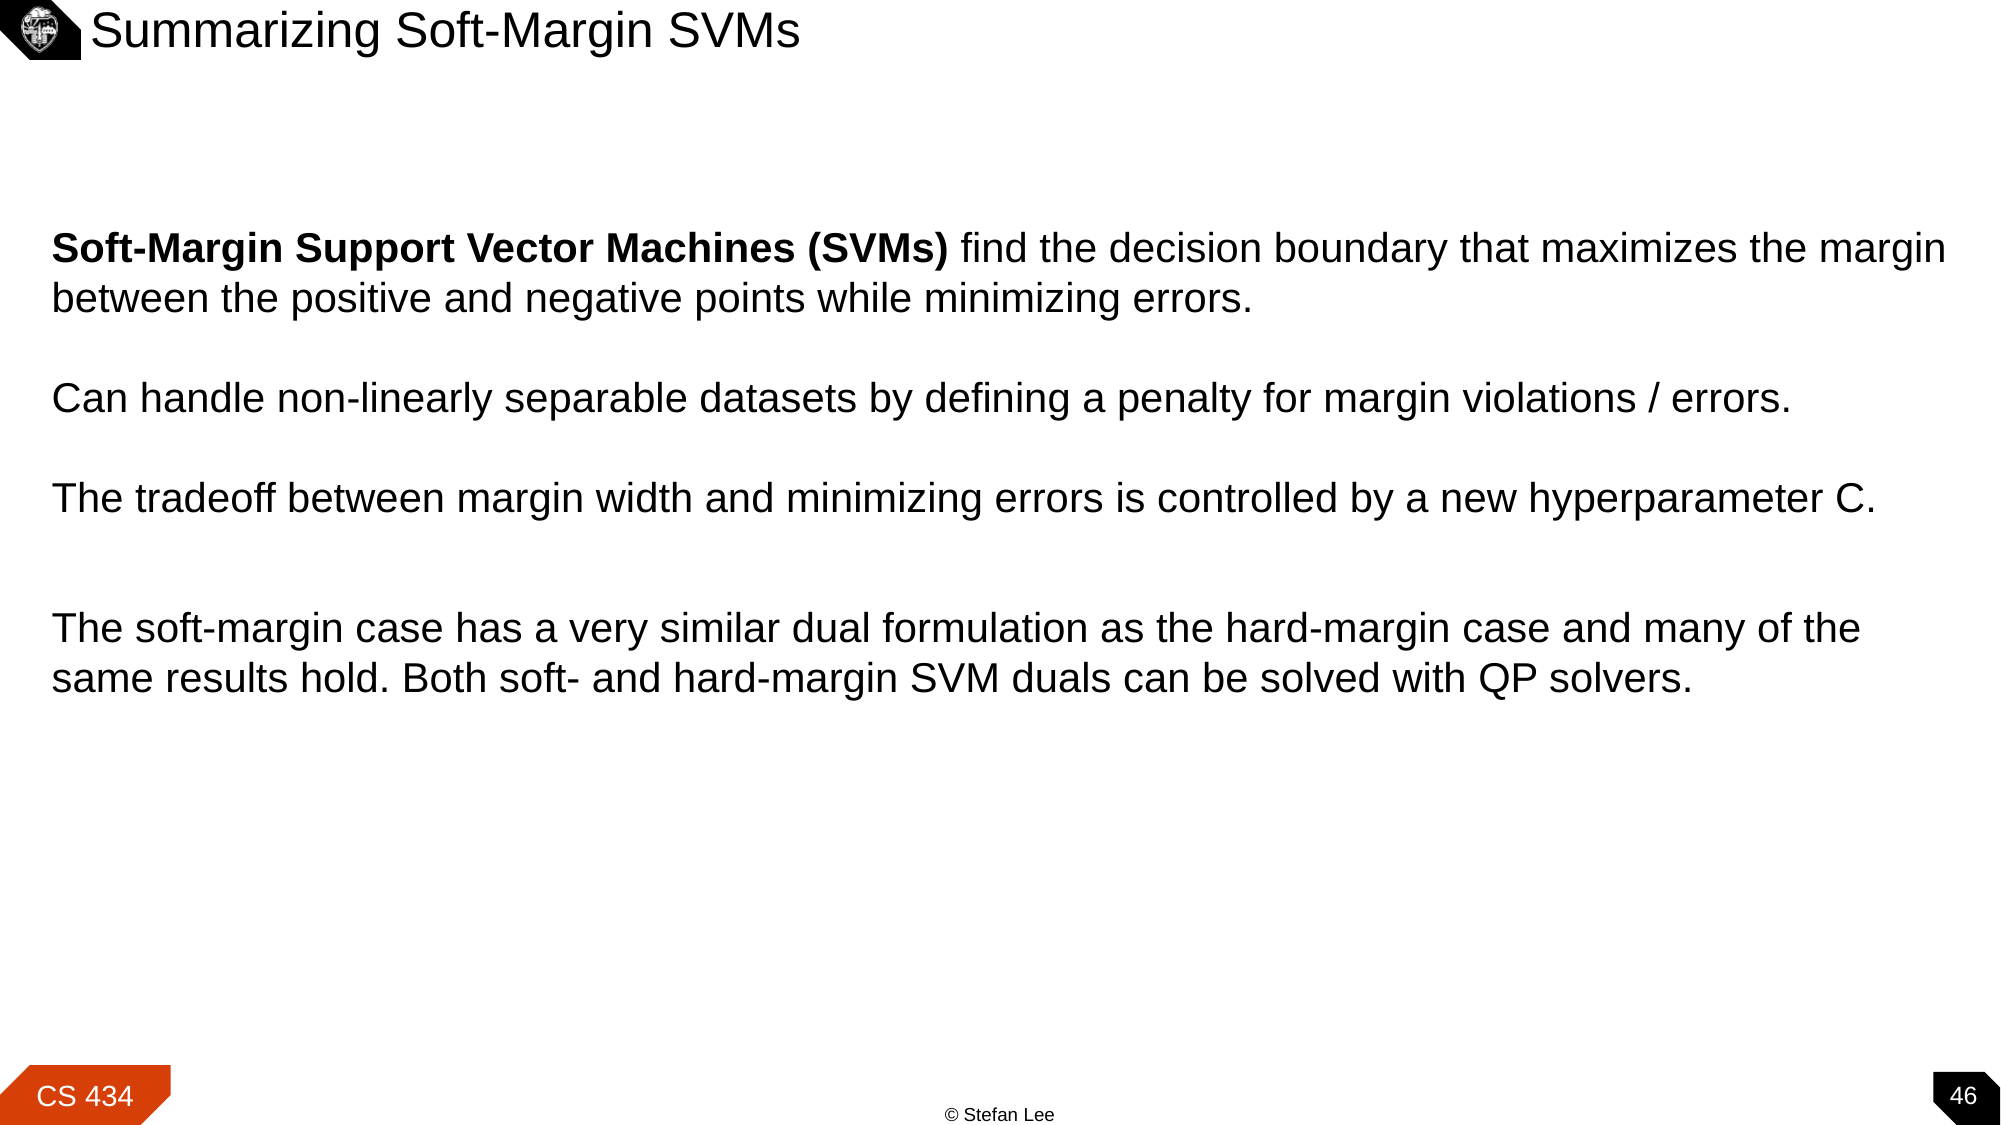

# Summarizing Soft-Margin SVMs
Soft-Margin Support Vector Machines (SVMs) find the decision boundary that maximizes the margin between the positive and negative points while minimizing errors.

Can handle non-linearly separable datasets by defining a penalty for margin violations / errors.

The tradeoff between margin width and minimizing errors is controlled by a new hyperparameter C.
The soft-margin case has a very similar dual formulation as the hard-margin case and many of the same results hold. Both soft- and hard-margin SVM duals can be solved with QP solvers.
46